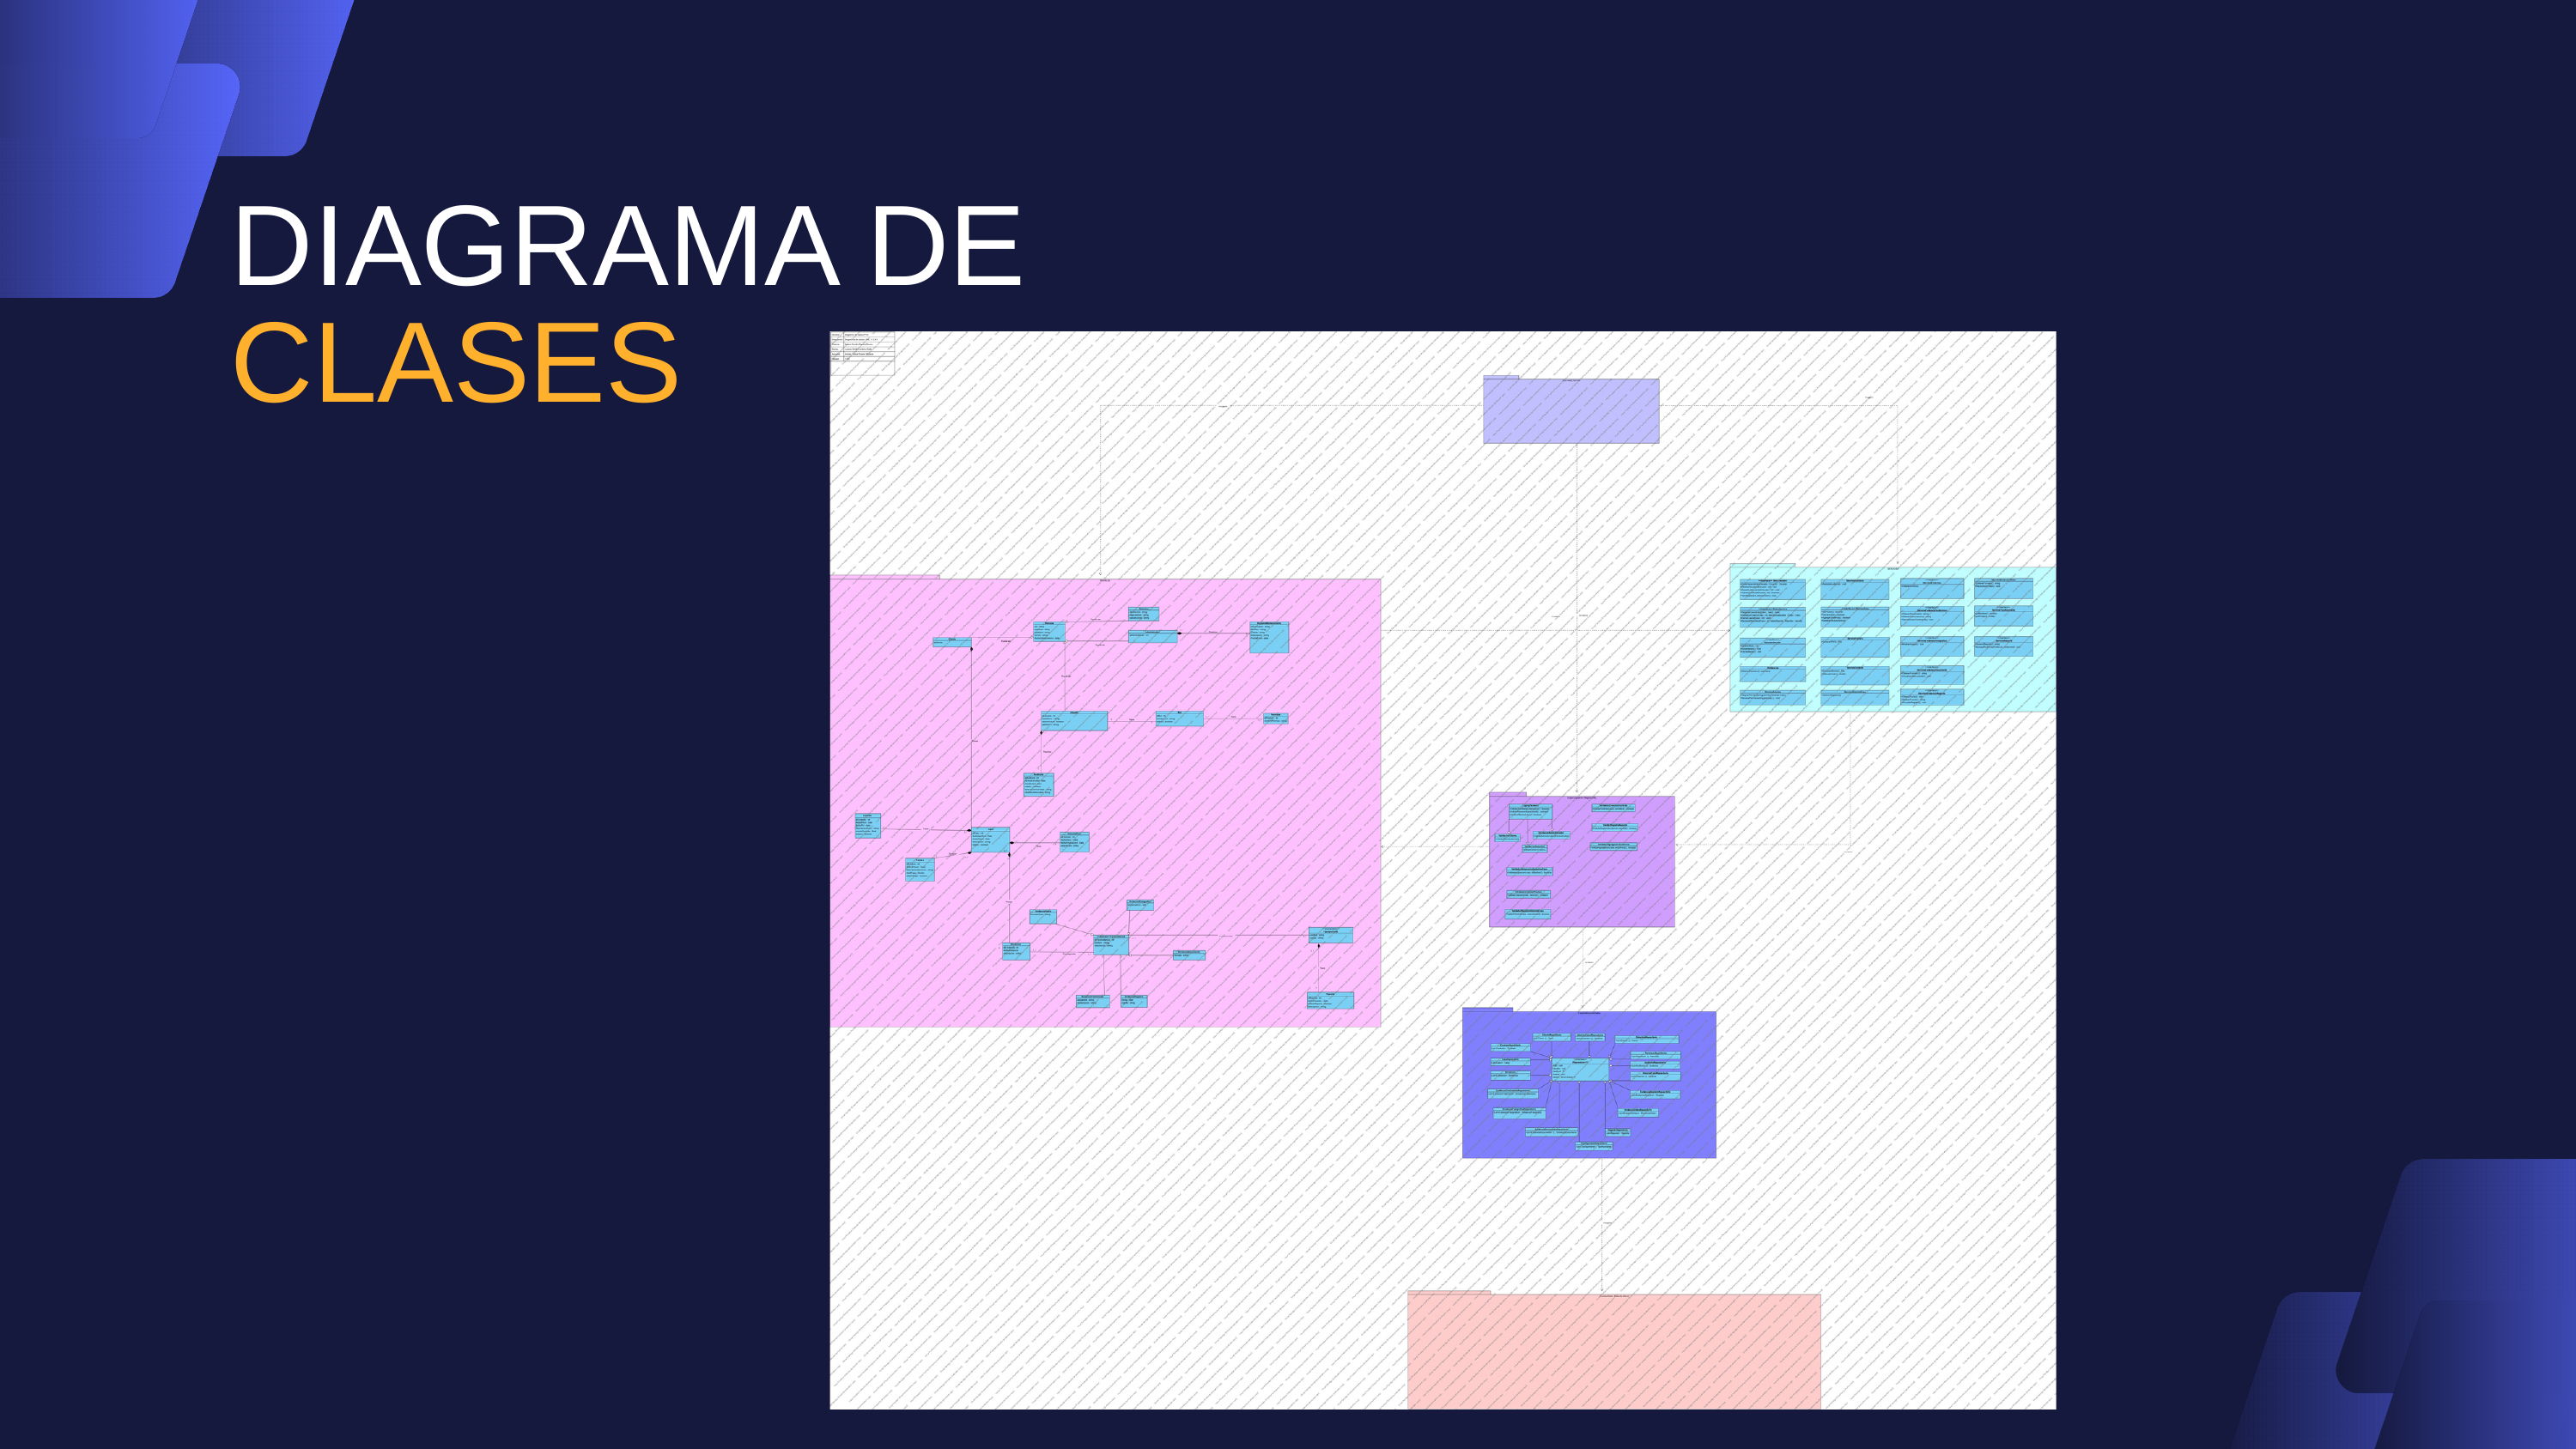

DIAGRAMA DE
CLASES

Duis aute irure dolor in reprehenderit in voluptate velit esse cillum dolore eu fugiat nulla pariatur.